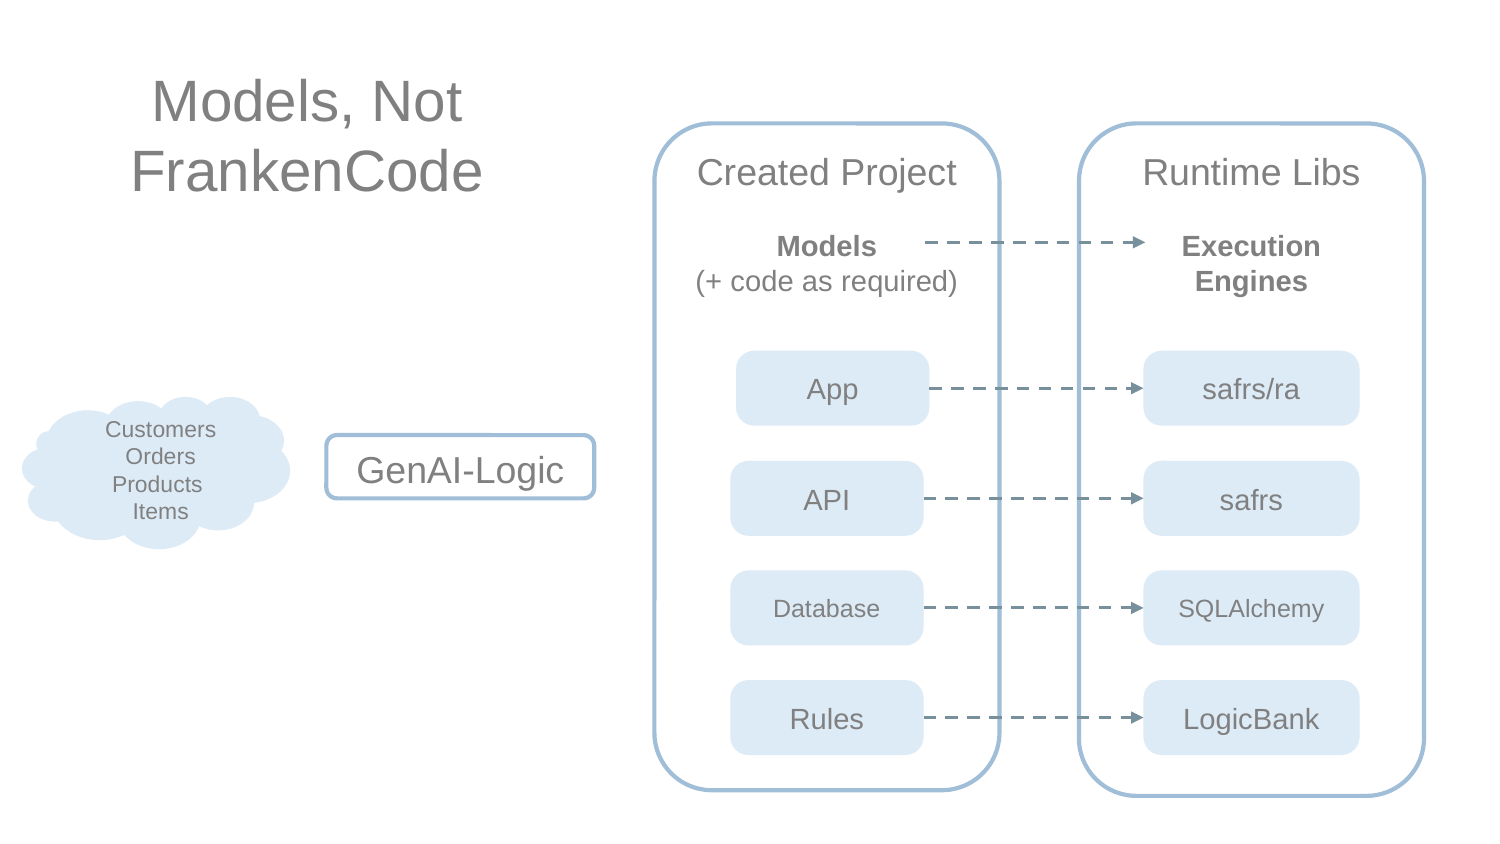

# Models, Not FrankenCode
Created Project

Models
(+ code as required)
App
API
Database
Rules
Runtime Libs

Execution
Engines
safrs/ra
safrs
SQLAlchemy
LogicBank
Customers
Orders
Products
Items
GenAI-Logic